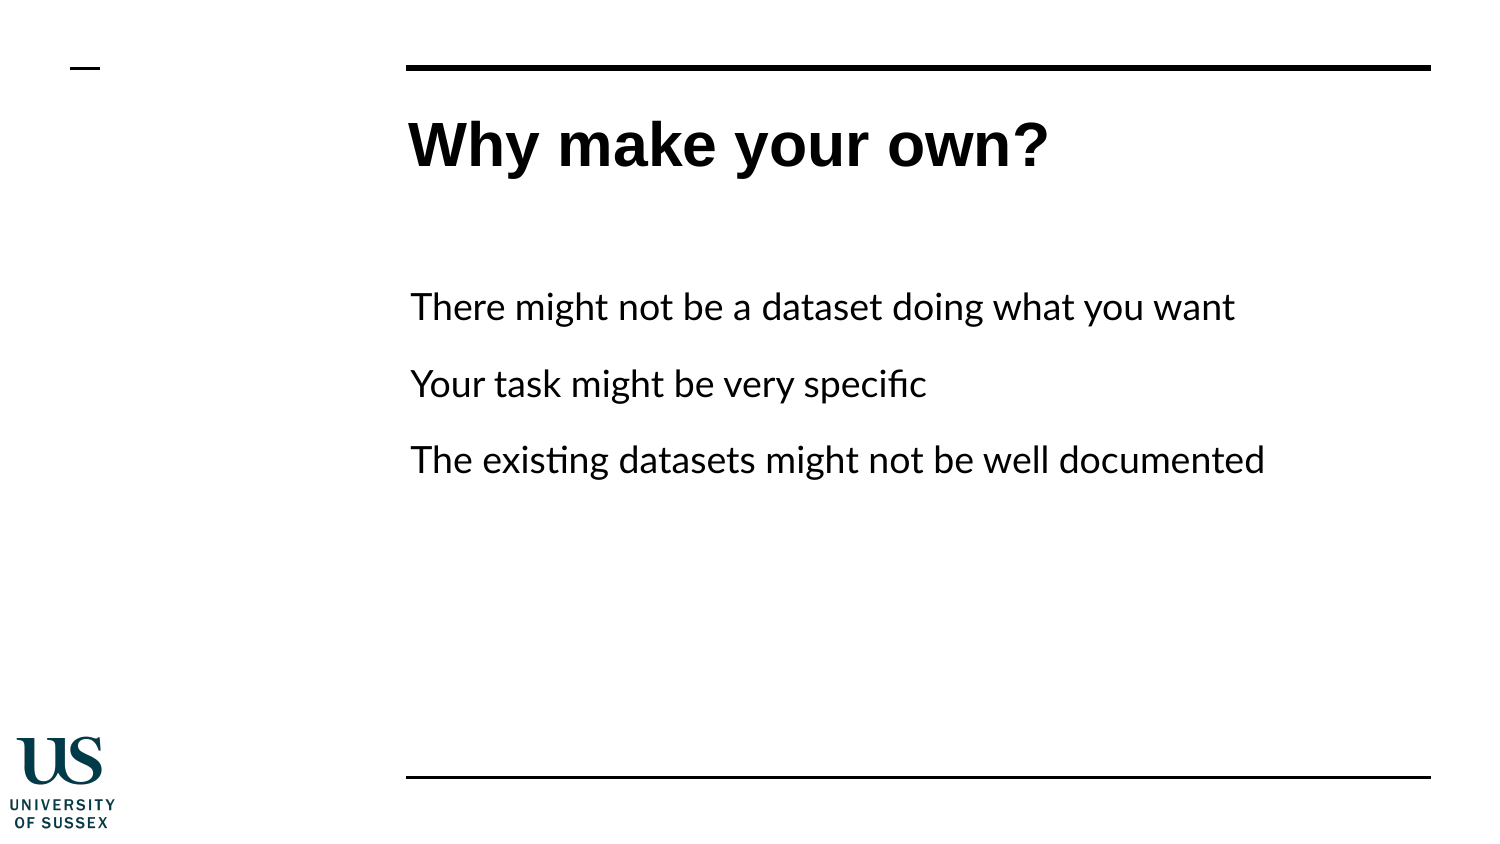

# Why make your own?
There might not be a dataset doing what you want
Your task might be very specific
The existing datasets might not be well documented